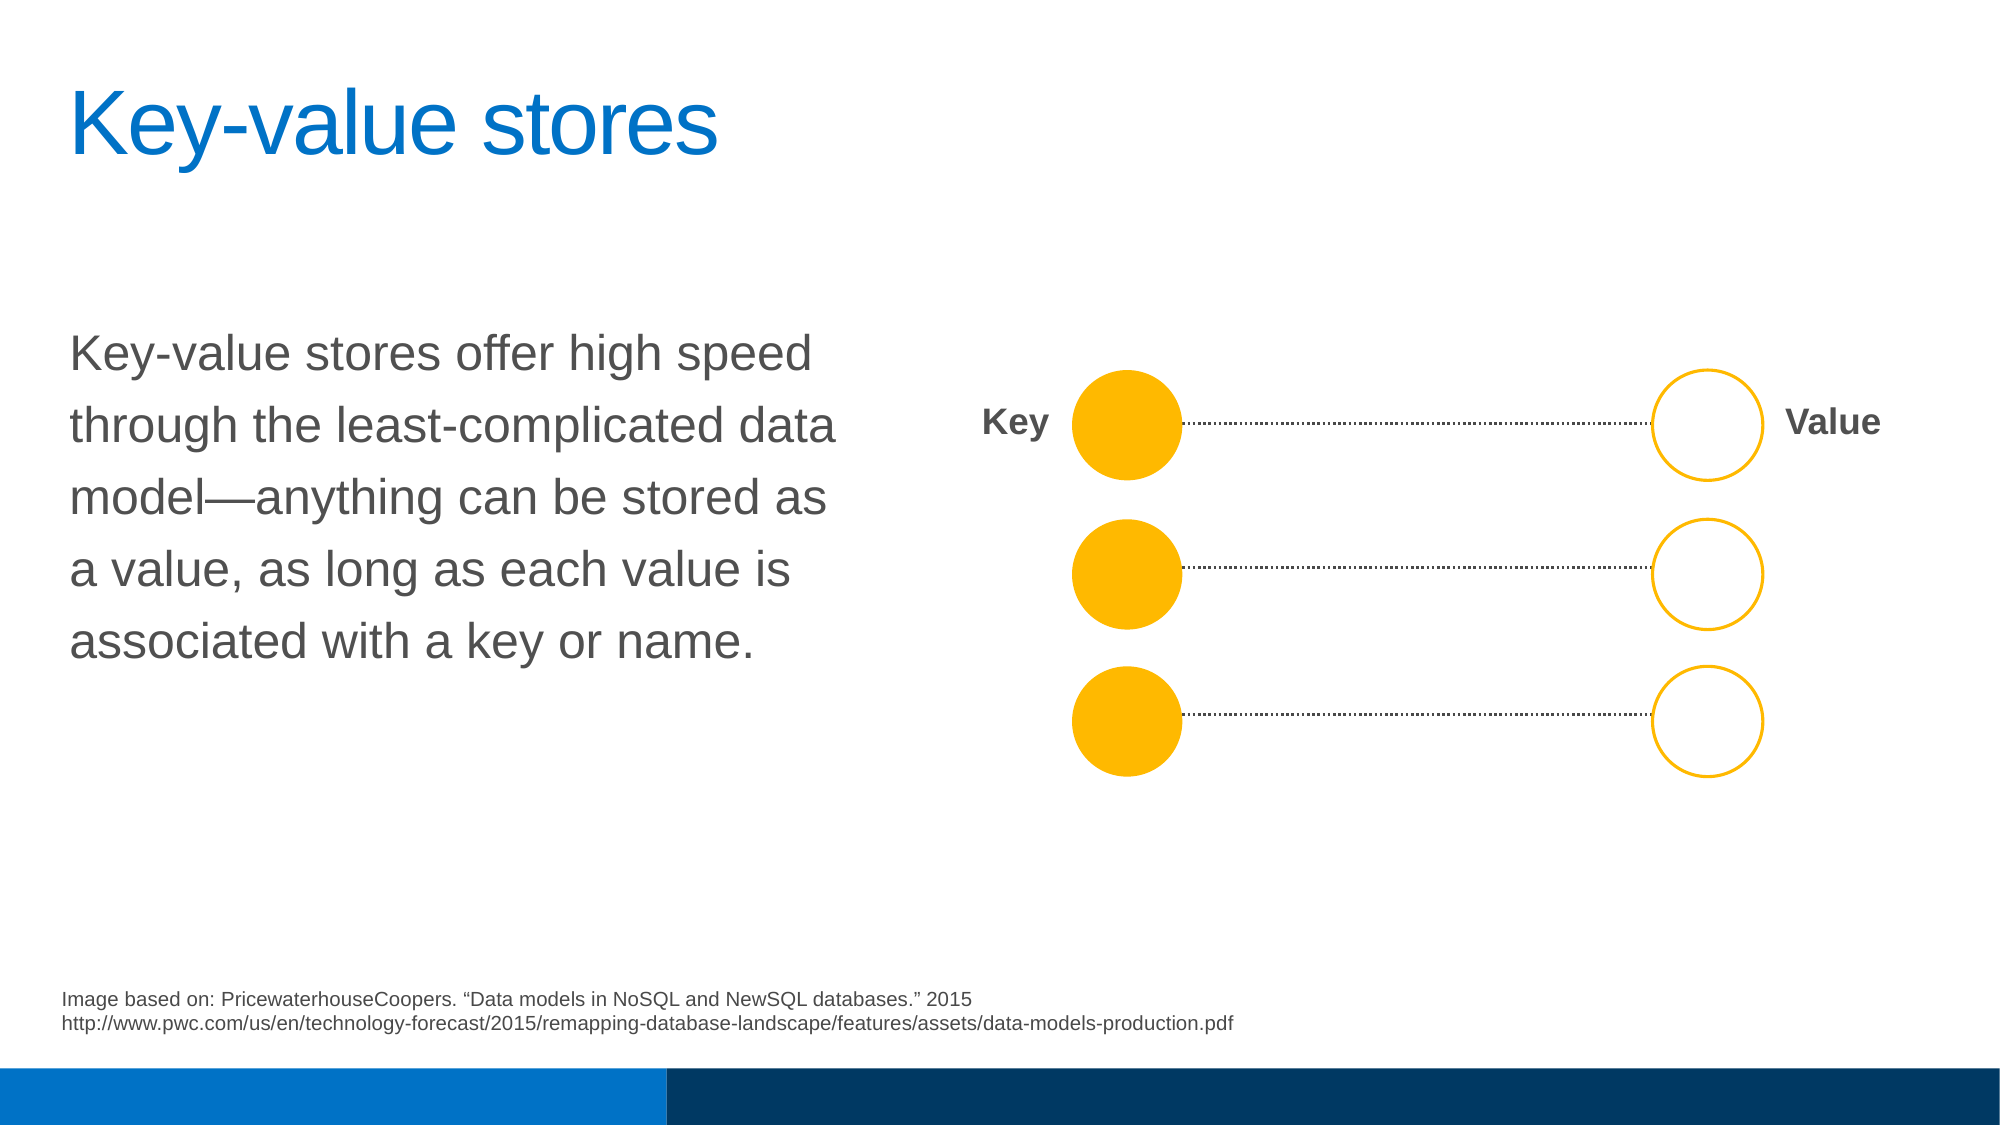

# Key-value stores
Key-value stores offer high speed through the least-complicated data model—anything can be stored as
a value, as long as each value is associated with a key or name.

Key
Value

Image based on: PricewaterhouseCoopers. “Data models in NoSQL and NewSQL databases.” 2015
http://www.pwc.com/us/en/technology-forecast/2015/remapping-database-landscape/features/assets/data-models-production.pdf